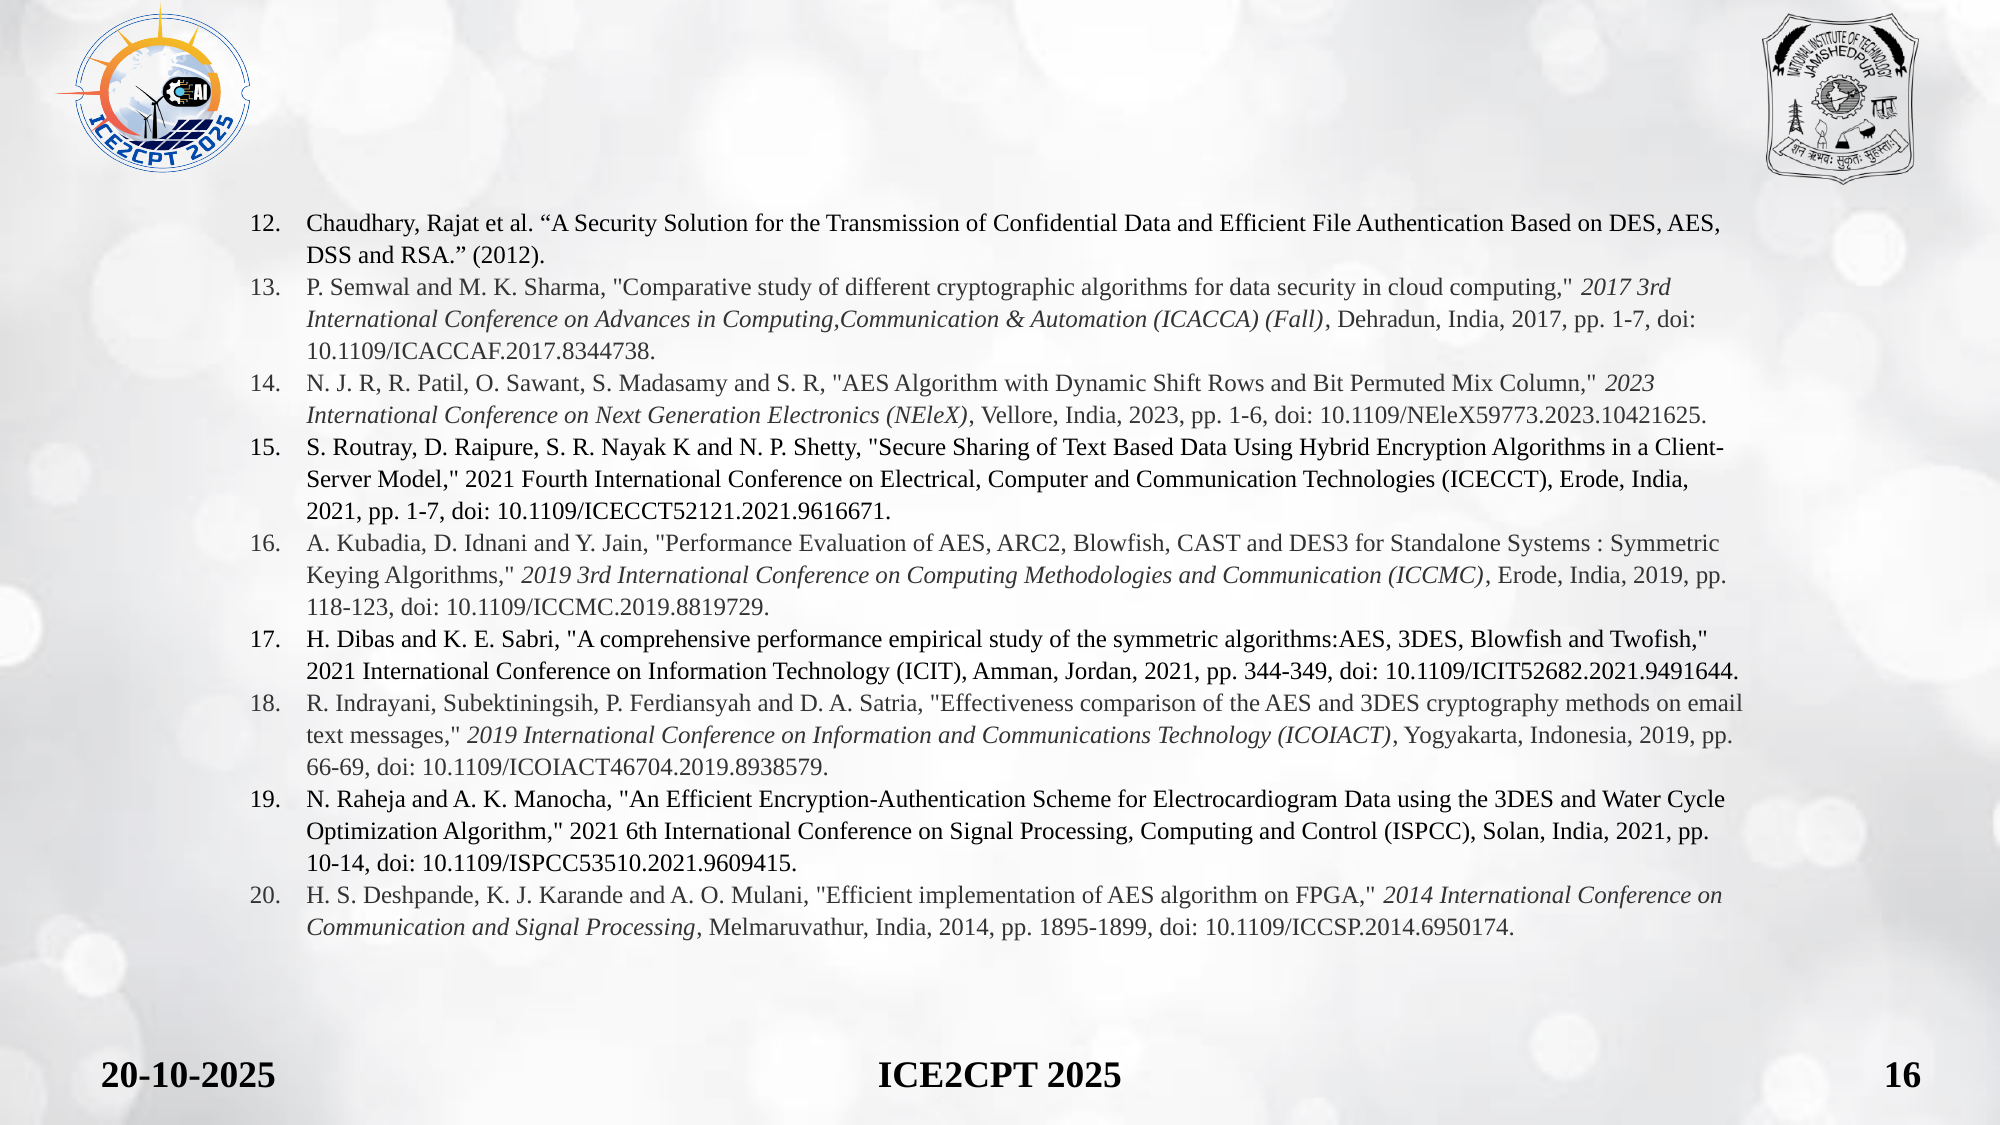

Chaudhary, Rajat et al. “A Security Solution for the Transmission of Confidential Data and Efficient File Authentication Based on DES, AES, DSS and RSA.” (2012).
P. Semwal and M. K. Sharma, "Comparative study of different cryptographic algorithms for data security in cloud computing," 2017 3rd International Conference on Advances in Computing,Communication & Automation (ICACCA) (Fall), Dehradun, India, 2017, pp. 1-7, doi: 10.1109/ICACCAF.2017.8344738.
N. J. R, R. Patil, O. Sawant, S. Madasamy and S. R, "AES Algorithm with Dynamic Shift Rows and Bit Permuted Mix Column," 2023 International Conference on Next Generation Electronics (NEleX), Vellore, India, 2023, pp. 1-6, doi: 10.1109/NEleX59773.2023.10421625.
S. Routray, D. Raipure, S. R. Nayak K and N. P. Shetty, "Secure Sharing of Text Based Data Using Hybrid Encryption Algorithms in a Client-Server Model," 2021 Fourth International Conference on Electrical, Computer and Communication Technologies (ICECCT), Erode, India, 2021, pp. 1-7, doi: 10.1109/ICECCT52121.2021.9616671.
A. Kubadia, D. Idnani and Y. Jain, "Performance Evaluation of AES, ARC2, Blowfish, CAST and DES3 for Standalone Systems : Symmetric Keying Algorithms," 2019 3rd International Conference on Computing Methodologies and Communication (ICCMC), Erode, India, 2019, pp. 118-123, doi: 10.1109/ICCMC.2019.8819729.
H. Dibas and K. E. Sabri, "A comprehensive performance empirical study of the symmetric algorithms:AES, 3DES, Blowfish and Twofish," 2021 International Conference on Information Technology (ICIT), Amman, Jordan, 2021, pp. 344-349, doi: 10.1109/ICIT52682.2021.9491644.
R. Indrayani, Subektiningsih, P. Ferdiansyah and D. A. Satria, "Effectiveness comparison of the AES and 3DES cryptography methods on email text messages," 2019 International Conference on Information and Communications Technology (ICOIACT), Yogyakarta, Indonesia, 2019, pp. 66-69, doi: 10.1109/ICOIACT46704.2019.8938579.
N. Raheja and A. K. Manocha, "An Efficient Encryption-Authentication Scheme for Electrocardiogram Data using the 3DES and Water Cycle Optimization Algorithm," 2021 6th International Conference on Signal Processing, Computing and Control (ISPCC), Solan, India, 2021, pp. 10-14, doi: 10.1109/ISPCC53510.2021.9609415.
H. S. Deshpande, K. J. Karande and A. O. Mulani, "Efficient implementation of AES algorithm on FPGA," 2014 International Conference on Communication and Signal Processing, Melmaruvathur, India, 2014, pp. 1895-1899, doi: 10.1109/ICCSP.2014.6950174.
20-10-2025
16
ICE2CPT 2025